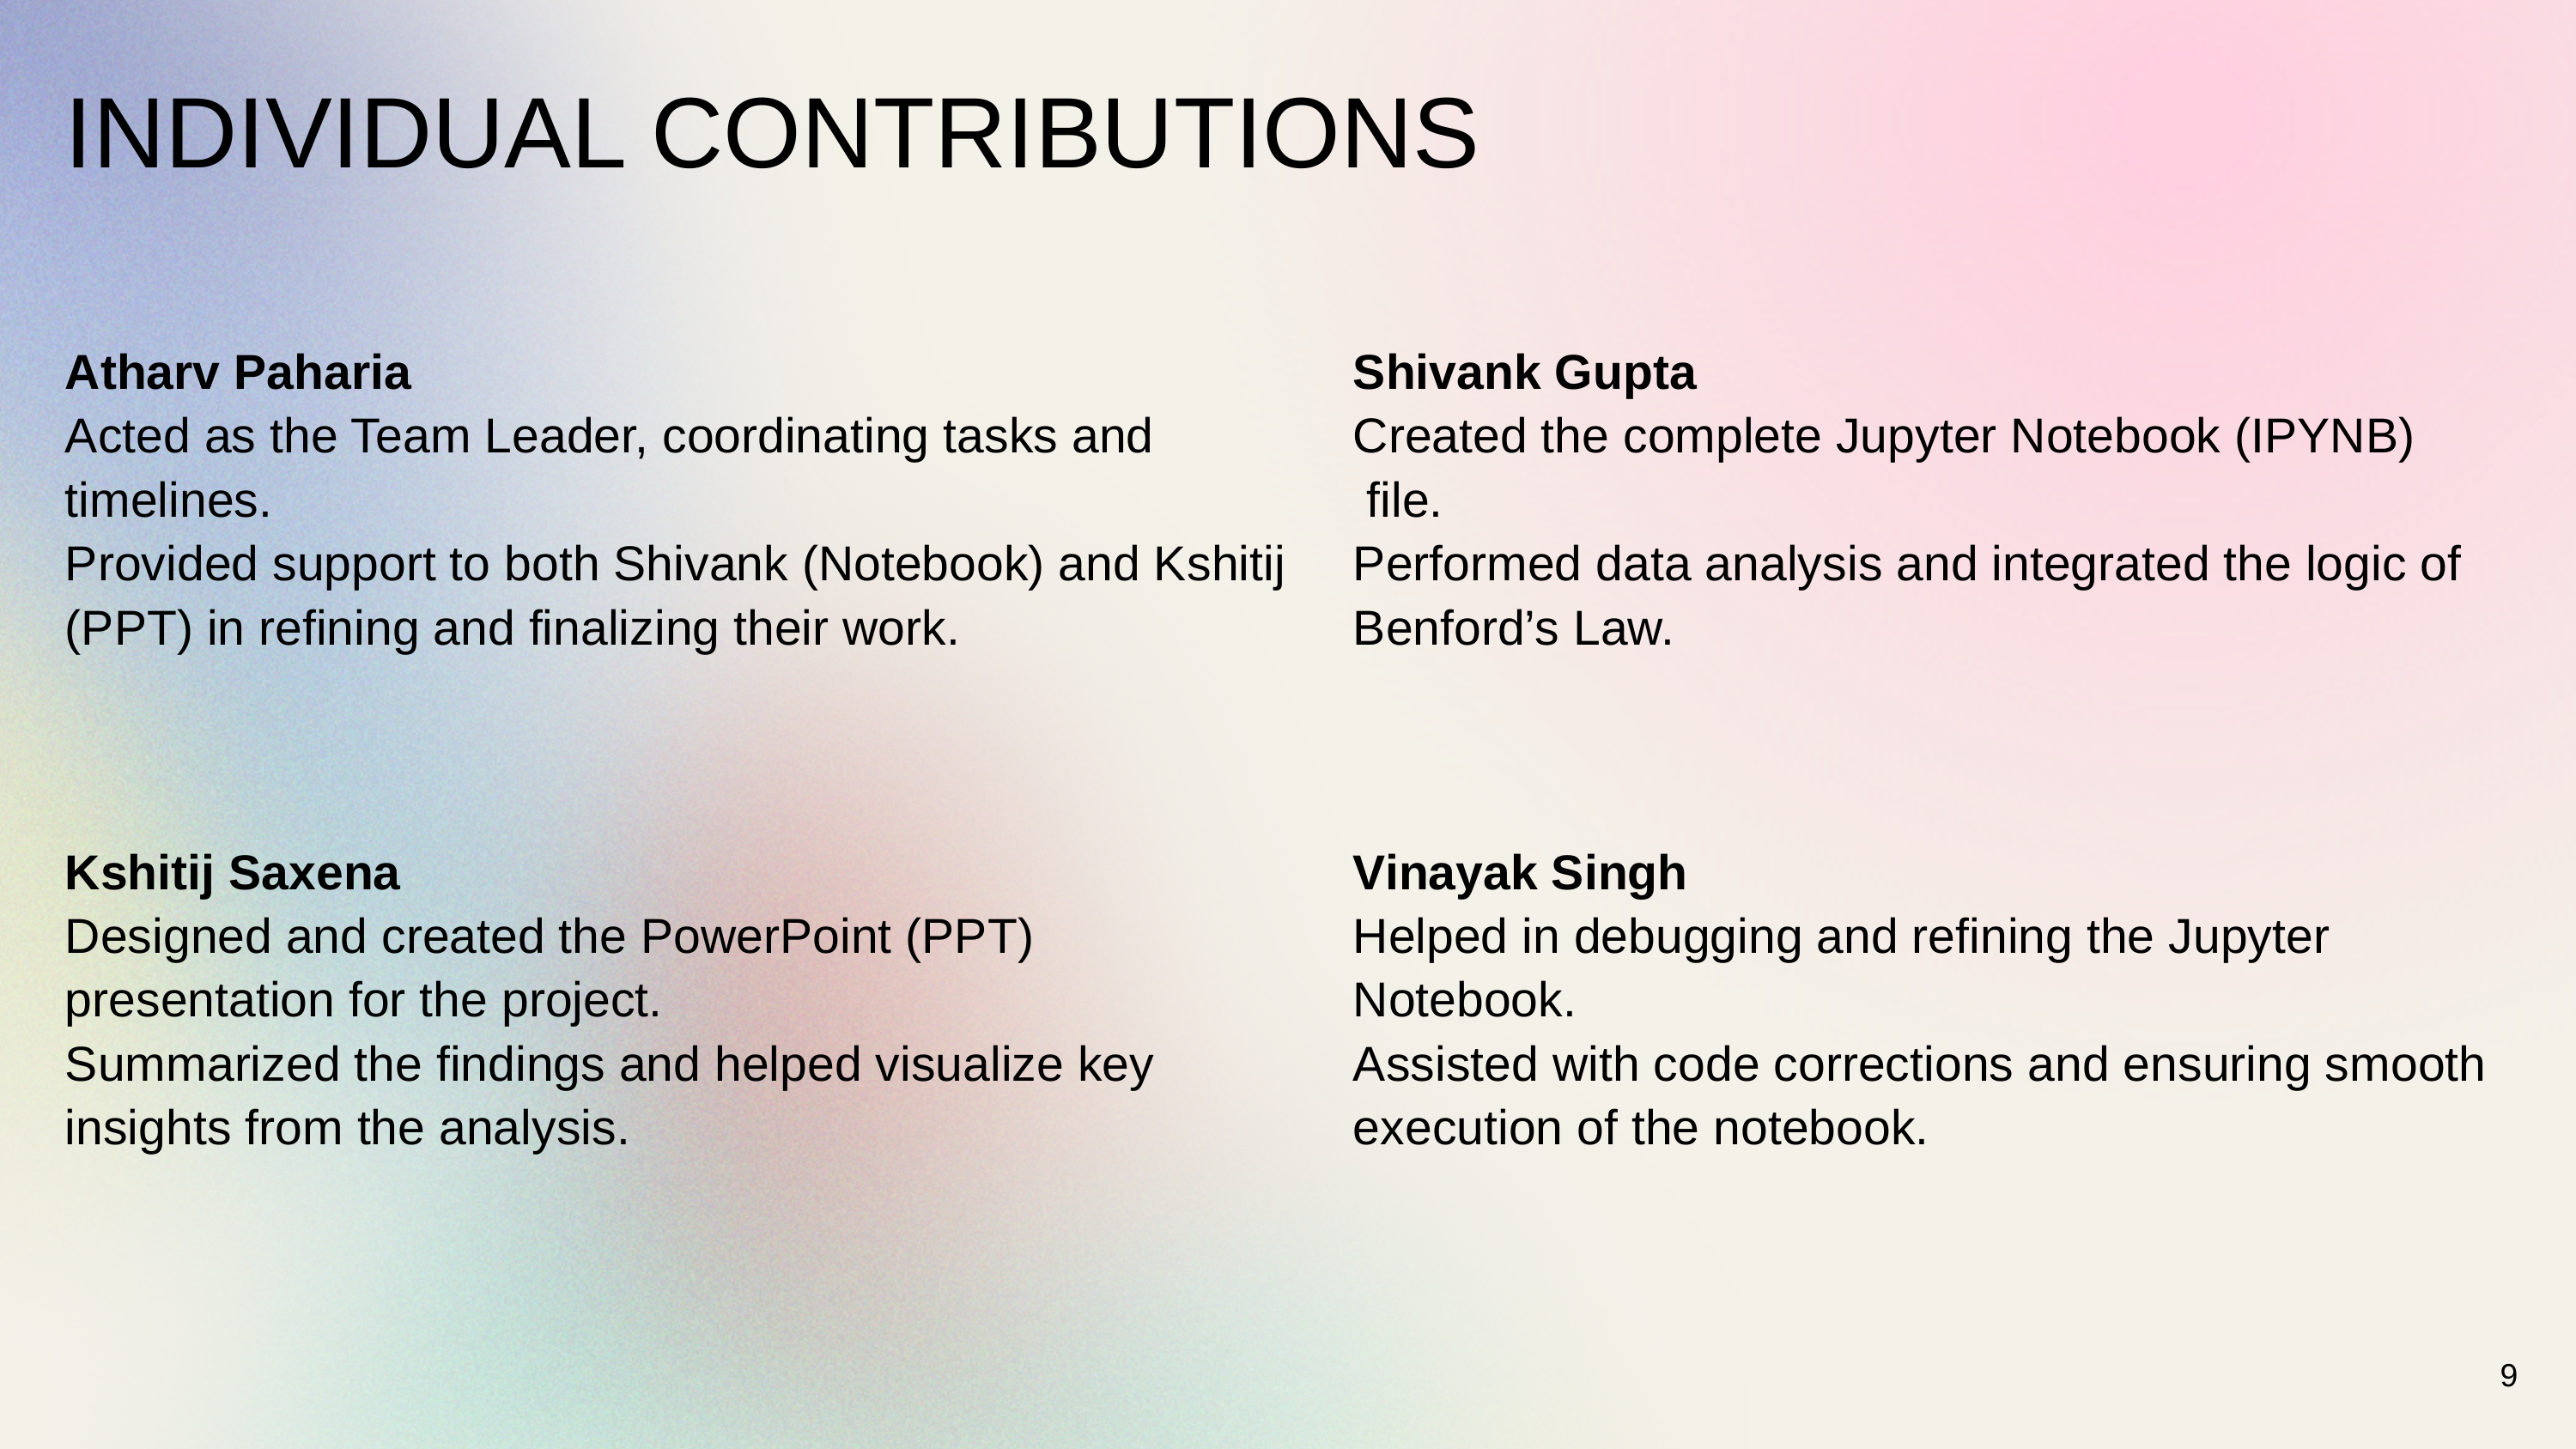

INDIVIDUAL CONTRIBUTIONS
Atharv Paharia
Acted as the Team Leader, coordinating tasks and timelines.
Provided support to both Shivank (Notebook) and Kshitij (PPT) in refining and finalizing their work.

Shivank Gupta
Created the complete Jupyter Notebook (IPYNB)
 file.
Performed data analysis and integrated the logic of Benford’s Law.

Kshitij Saxena
Designed and created the PowerPoint (PPT) presentation for the project.
Summarized the findings and helped visualize key insights from the analysis.

Vinayak Singh
Helped in debugging and refining the Jupyter
Notebook.
Assisted with code corrections and ensuring smooth execution of the notebook.

9